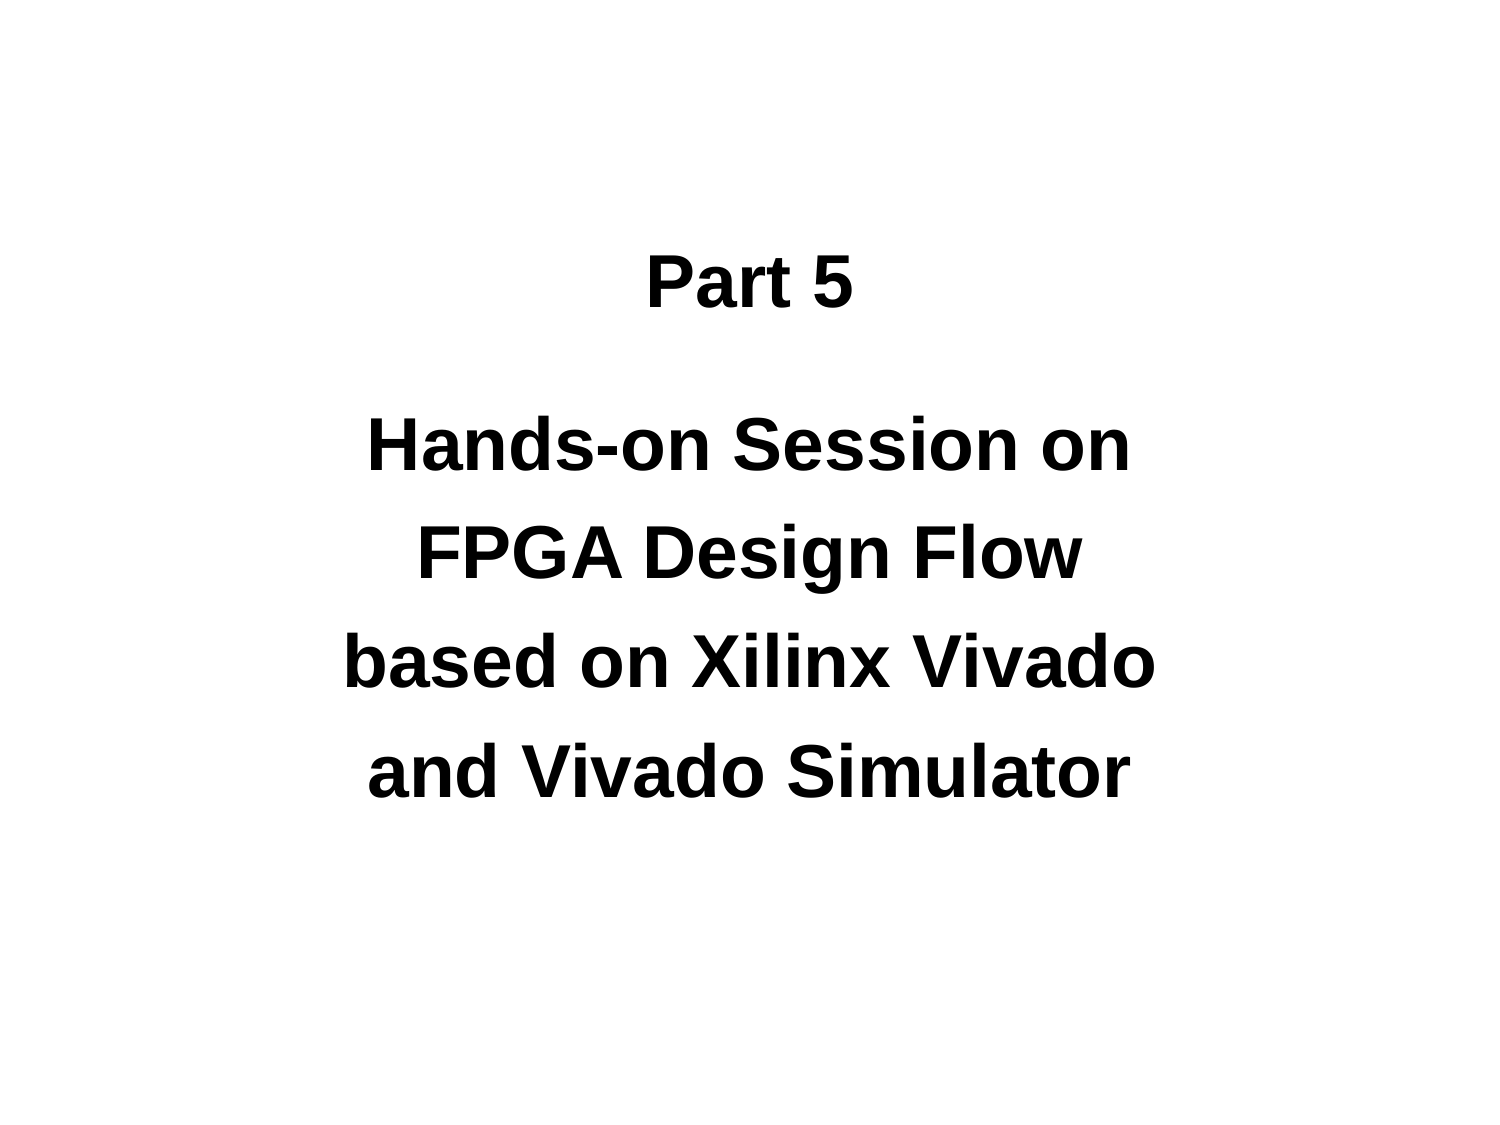

Part 5
Hands-on Session on
 FPGA Design Flow
based on Xilinx Vivado
and Vivado Simulator